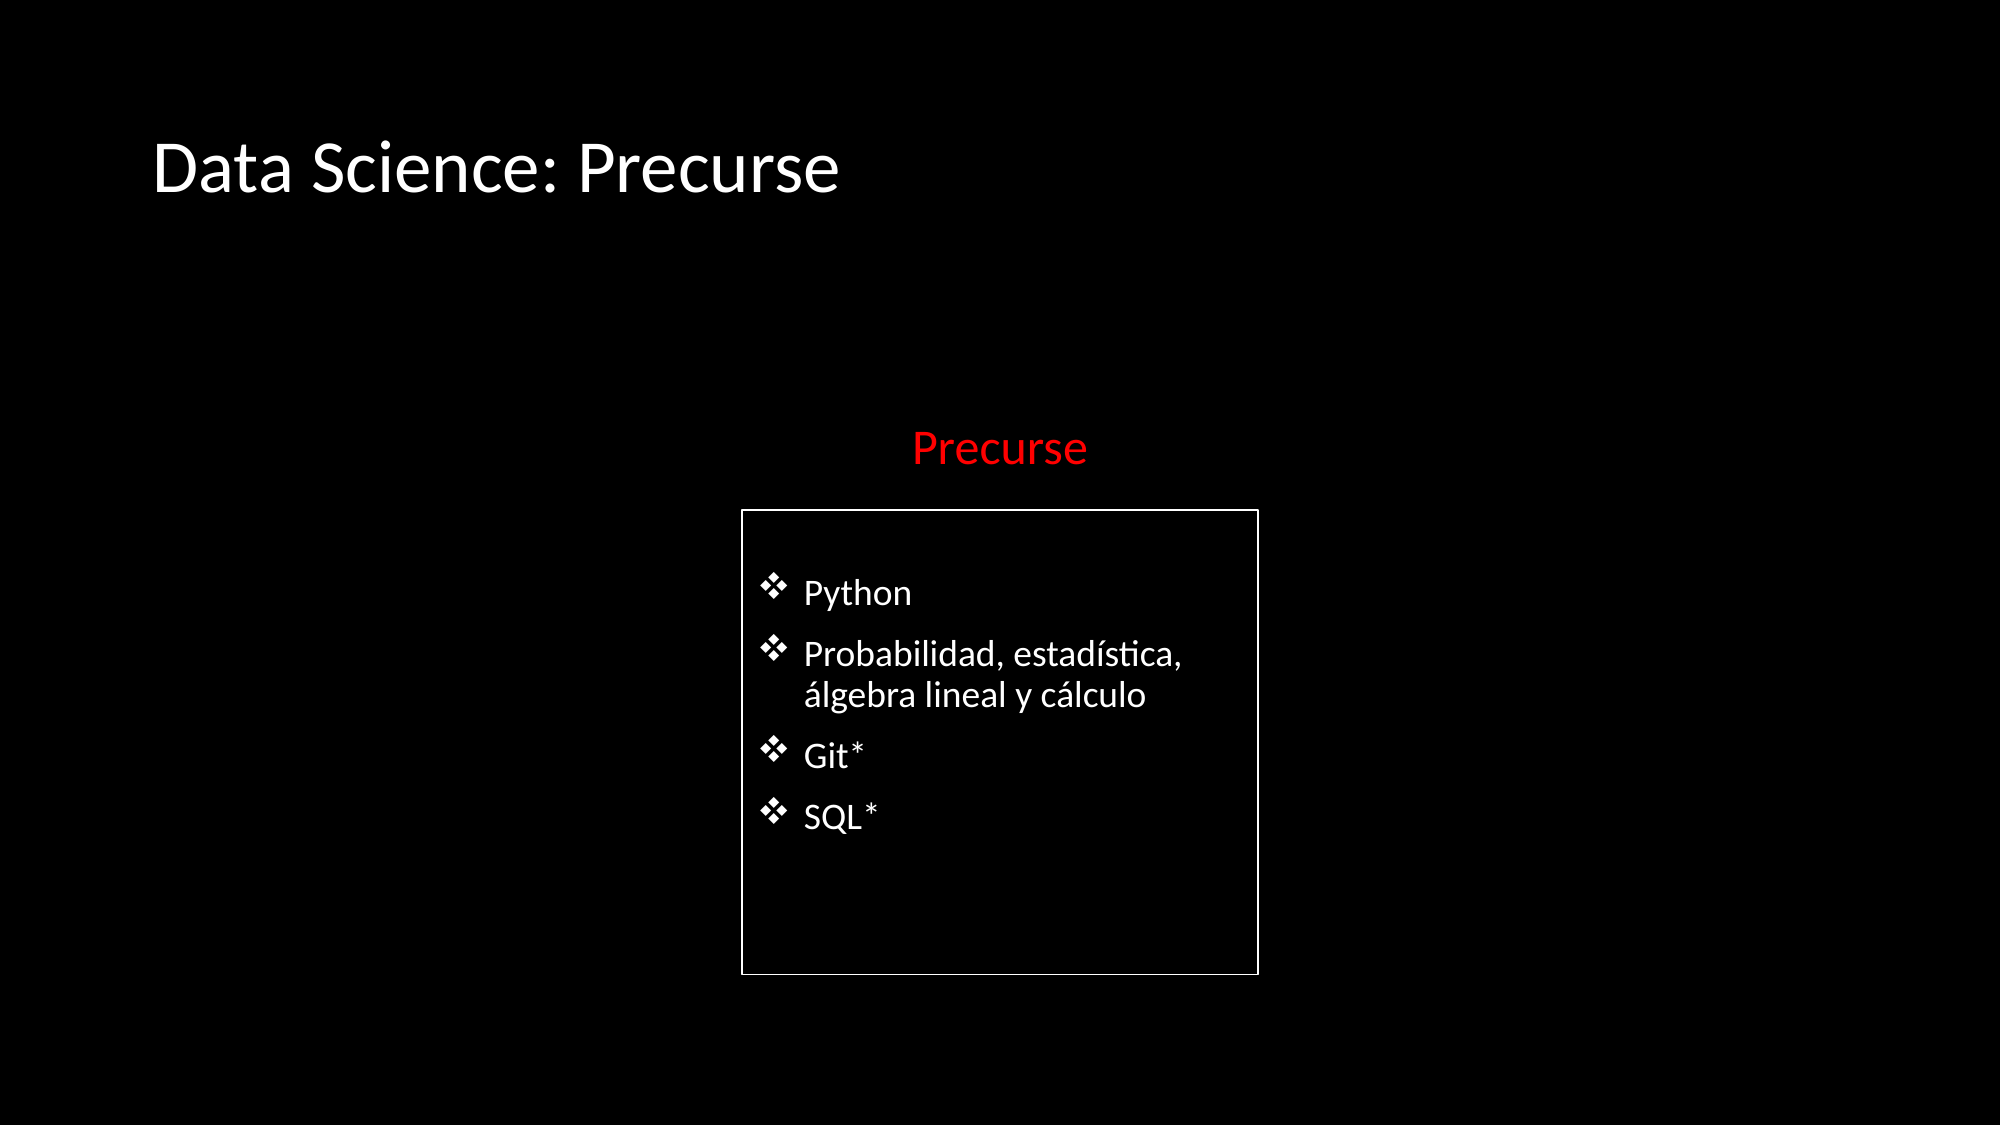

# Data Science: Precurse
Precurse

Python
Probabilidad, estadística, álgebra lineal y cálculo
Git*
SQL*